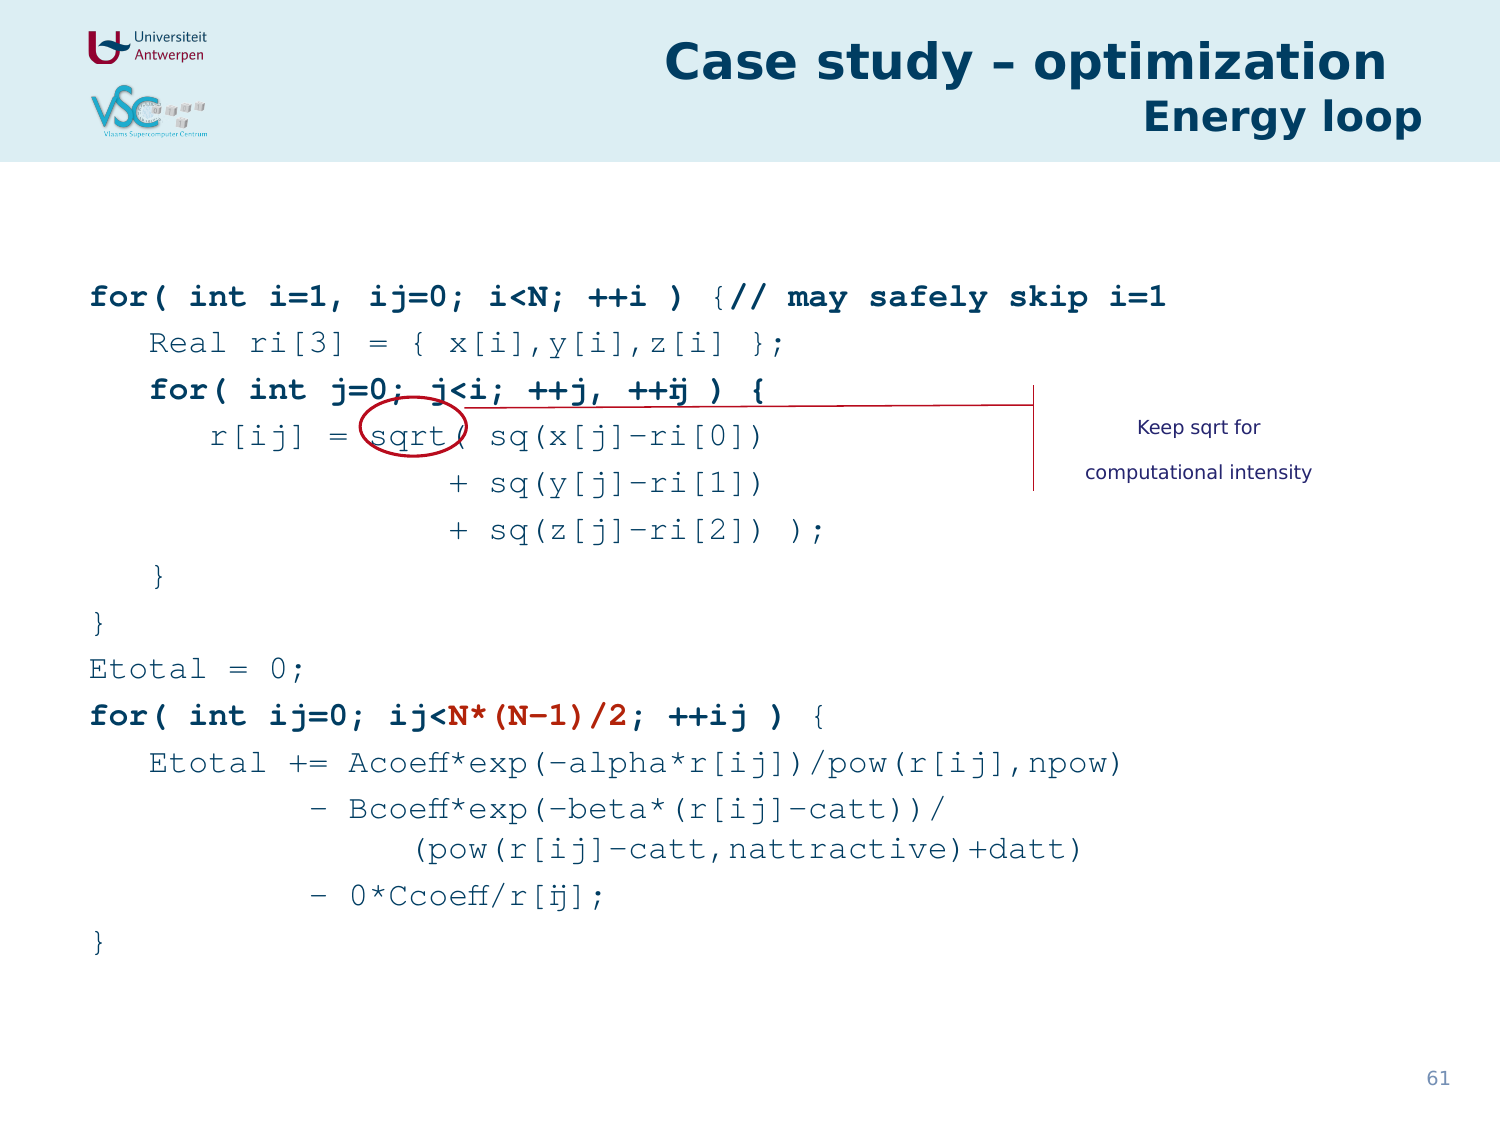

# Case study – optimization Energy loop
for( int i=1, ij=0; i<N; ++i ) {// may safely skip i=1
   Real ri[3] = { x[i],y[i],z[i] };
   for( int j=0; j<i; ++j, ++ij ) {
      r[ij] = sqrt( sq(x[j]-ri[0])
                  + sq(y[j]-ri[1])
                  + sq(z[j]-ri[2]) );
   }
}
Etotal = 0;
for( int ij=0; ij<N*(N-1)/2; ++ij ) {
   Etotal += Acoeff*exp(-alpha*r[ij])/pow(r[ij],npow)
           - Bcoeff*exp(-beta*(r[ij]-catt))/
                (pow(r[ij]-catt,nattractive)+datt)
           - 0*Ccoeff/r[ij];
}
Keep sqrt for
computational intensity